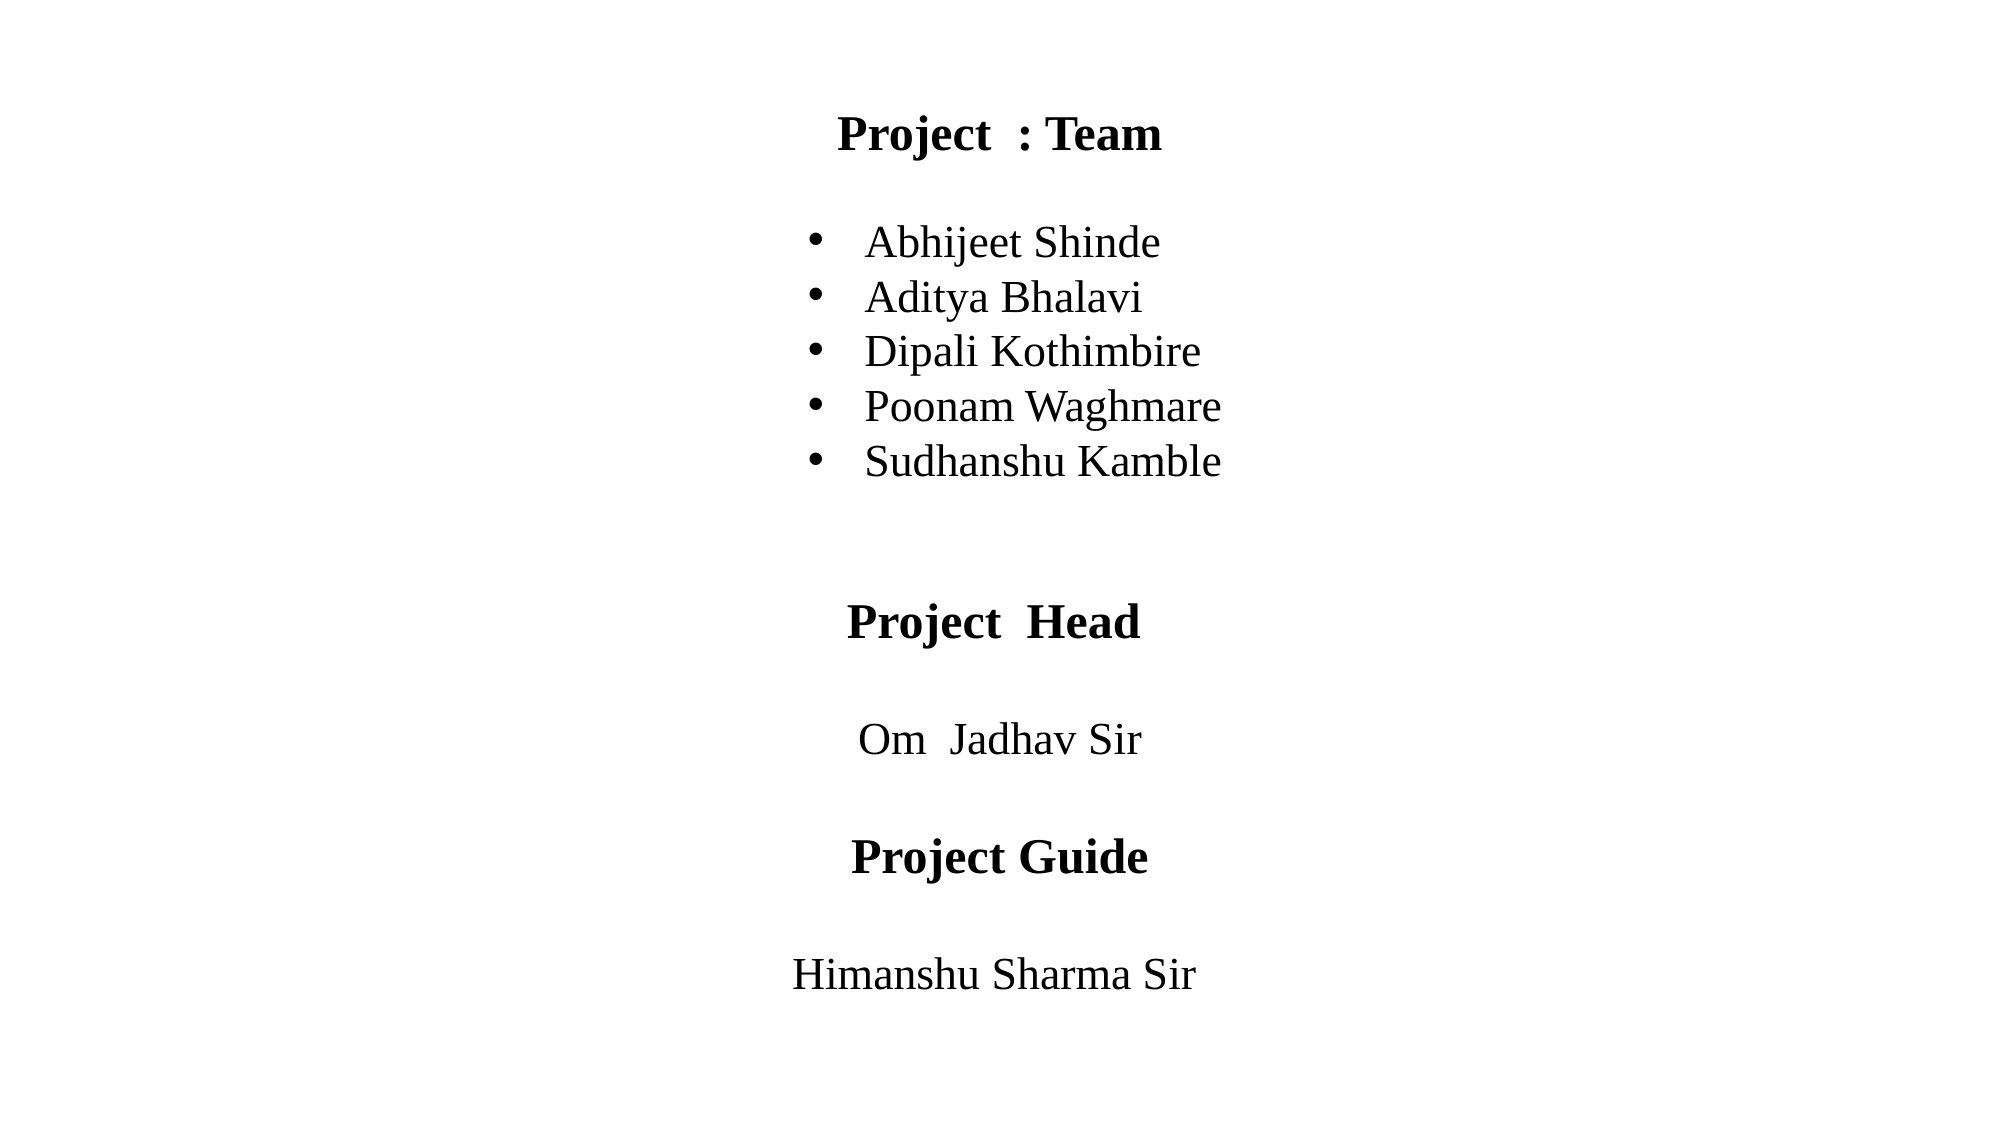

Project  : Team
Abhijeet Shinde
Aditya Bhalavi
Dipali Kothimbire
Poonam Waghmare
Sudhanshu Kamble
Project  Head

Om  Jadhav Sir

Project Guide

Himanshu Sharma Sir